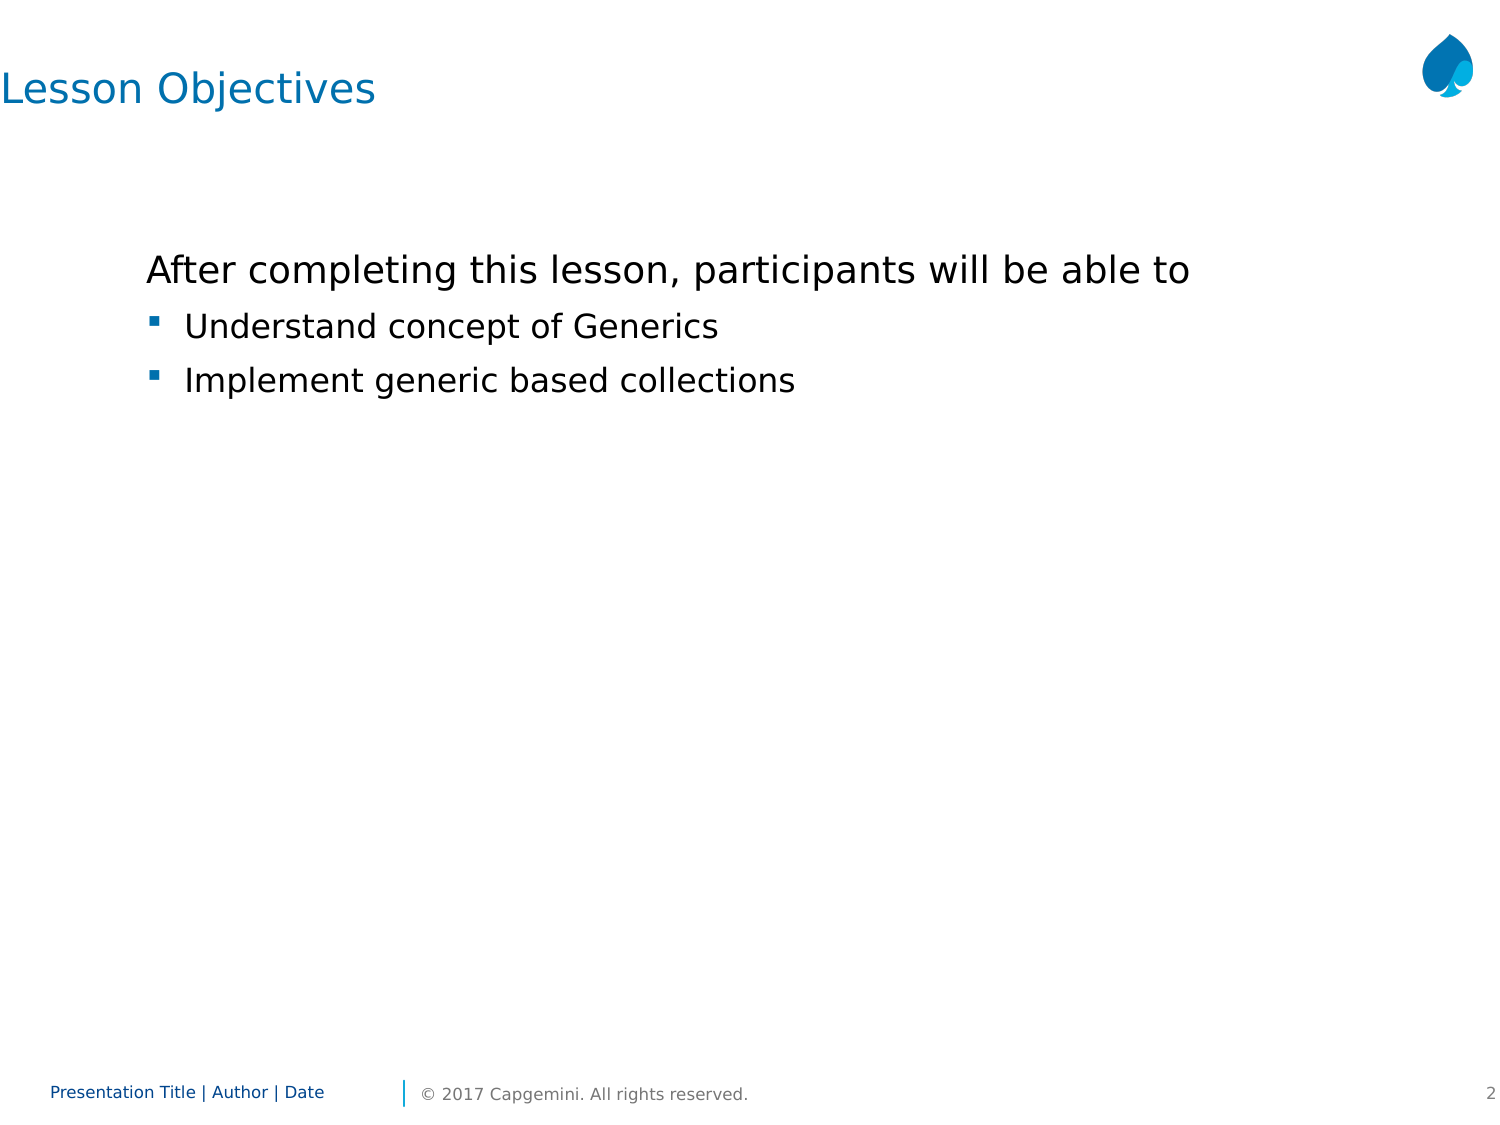

Lesson Objectives
After completing this lesson, participants will be able to
Understand concept of Generics
Implement generic based collections